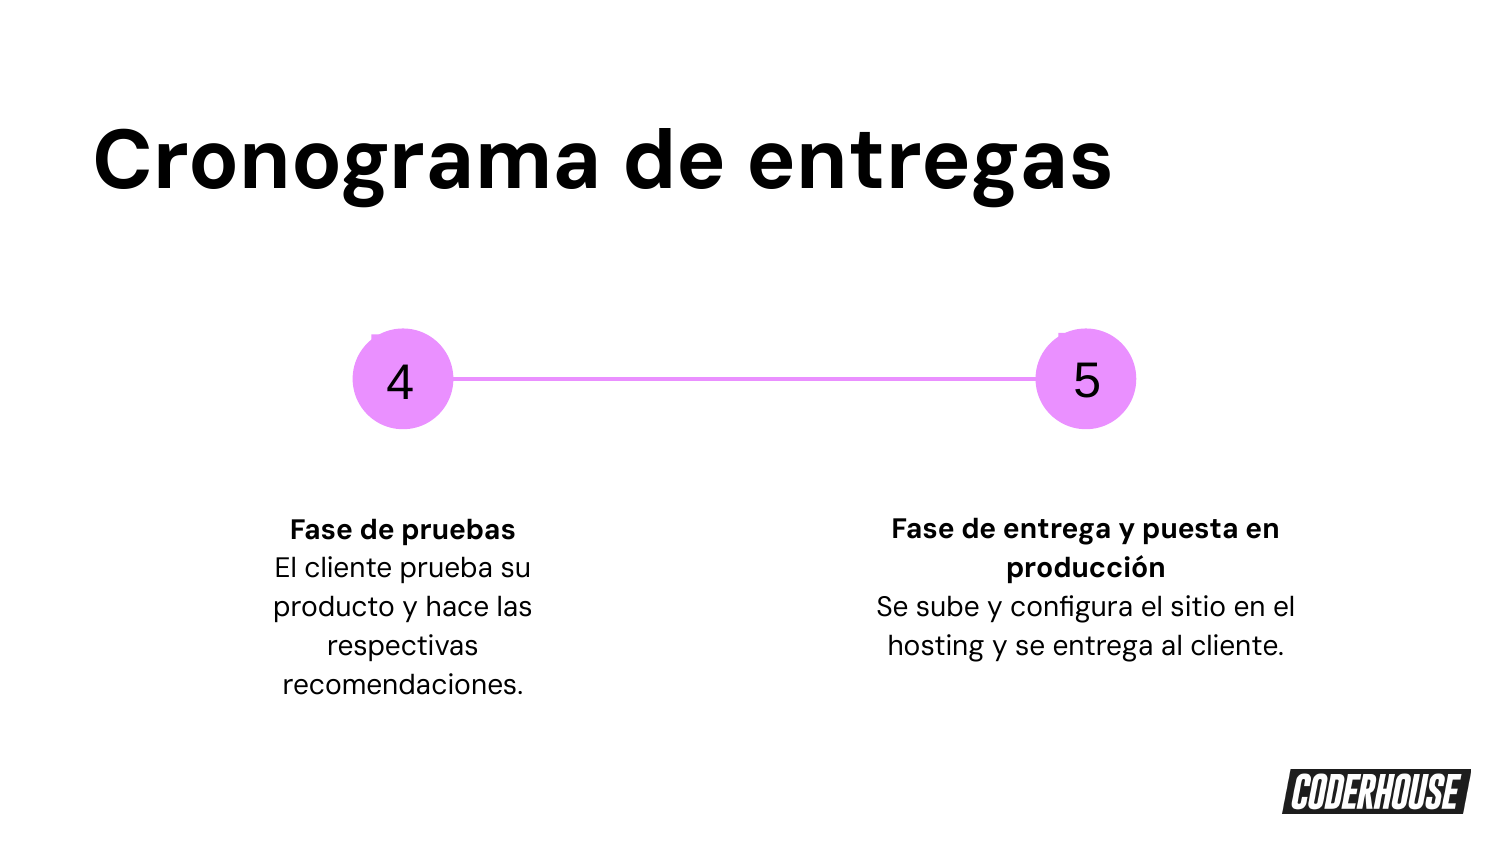

Cronograma de entregas

5
4
Fase de entrega y puesta en producción
Se sube y configura el sitio en el hosting y se entrega al cliente.

Fase de pruebas
El cliente prueba su producto y hace las respectivas recomendaciones.